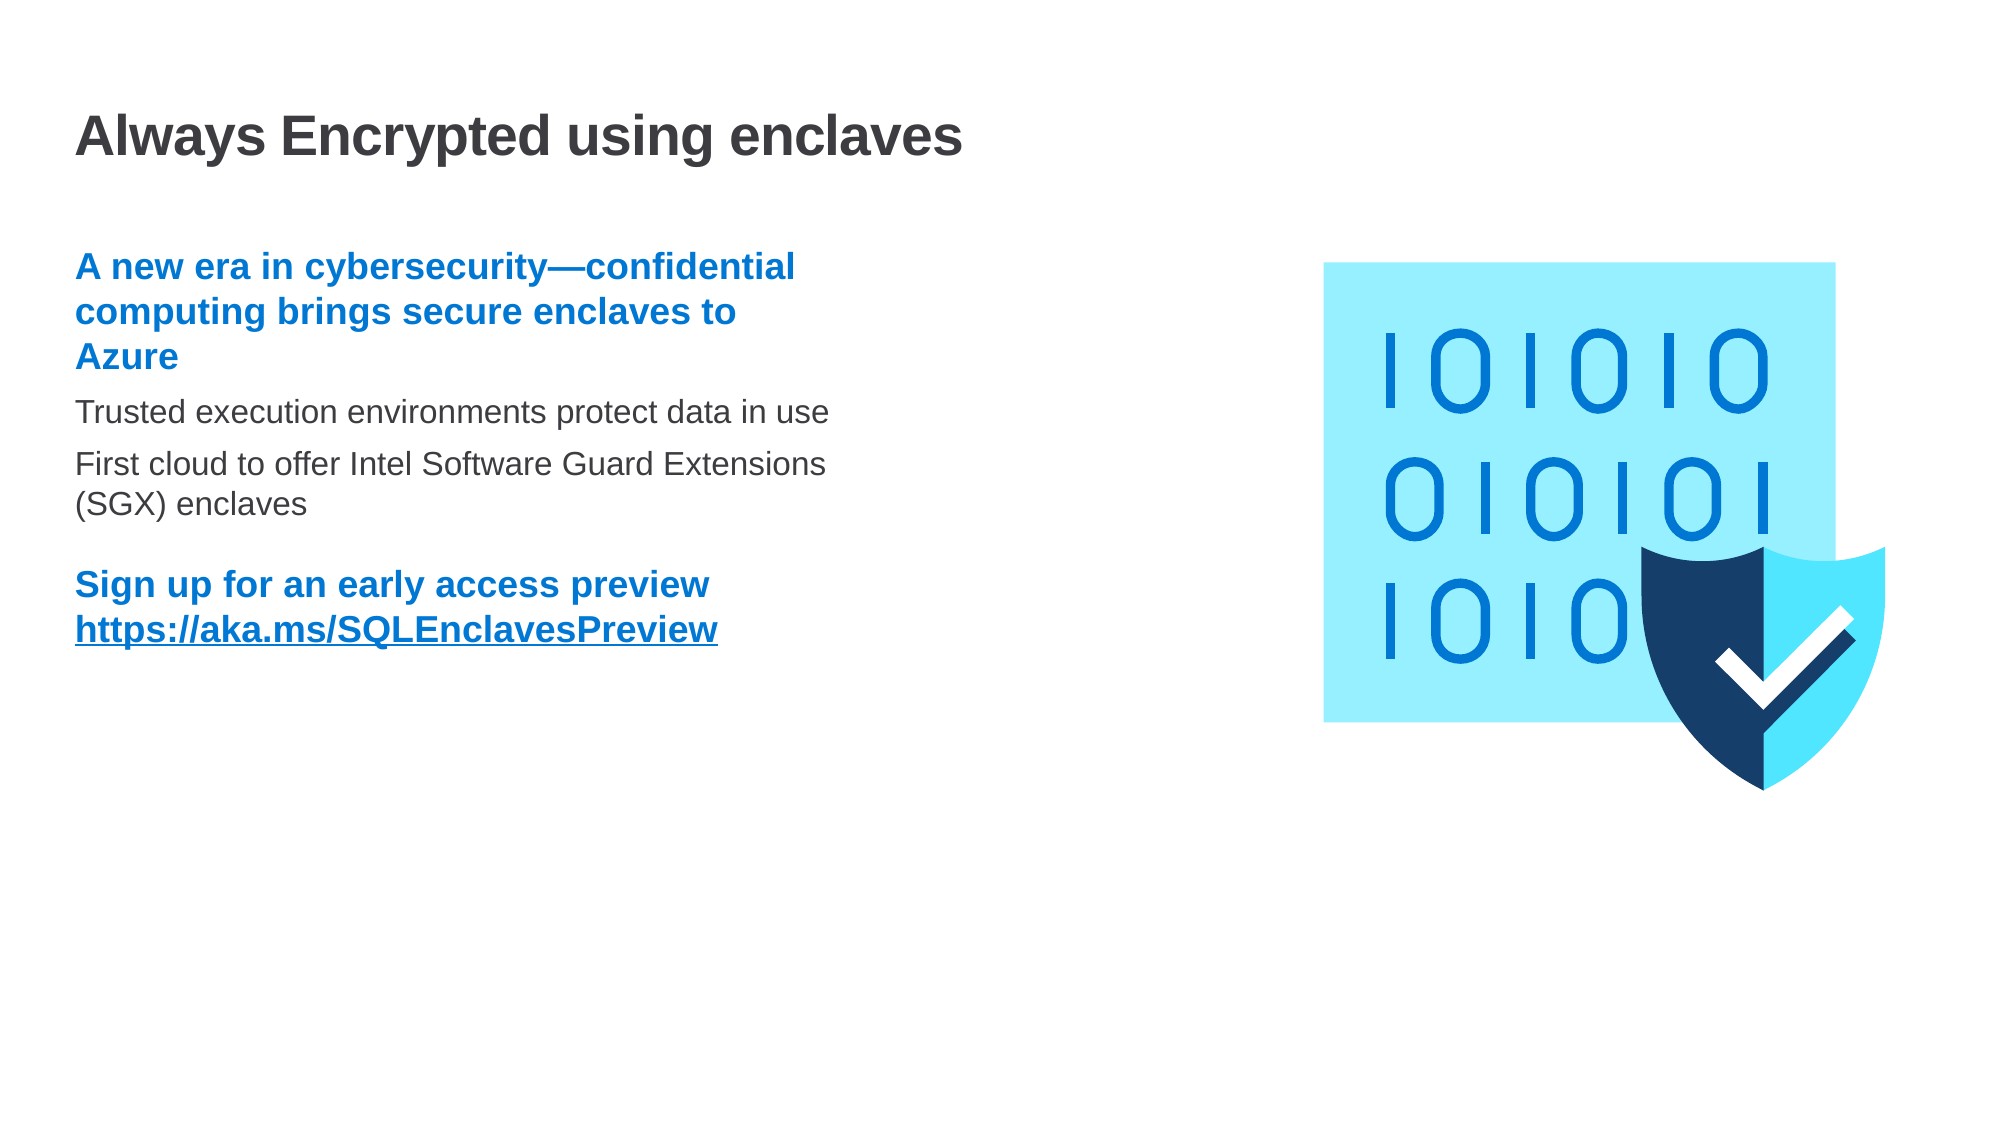

# Always Encrypted using enclaves
A new era in cybersecurity—confidential computing brings secure enclaves to Azure
Trusted execution environments protect data in use
First cloud to offer Intel Software Guard Extensions (SGX) enclaves
Sign up for an early access preview https://aka.ms/SQLEnclavesPreview